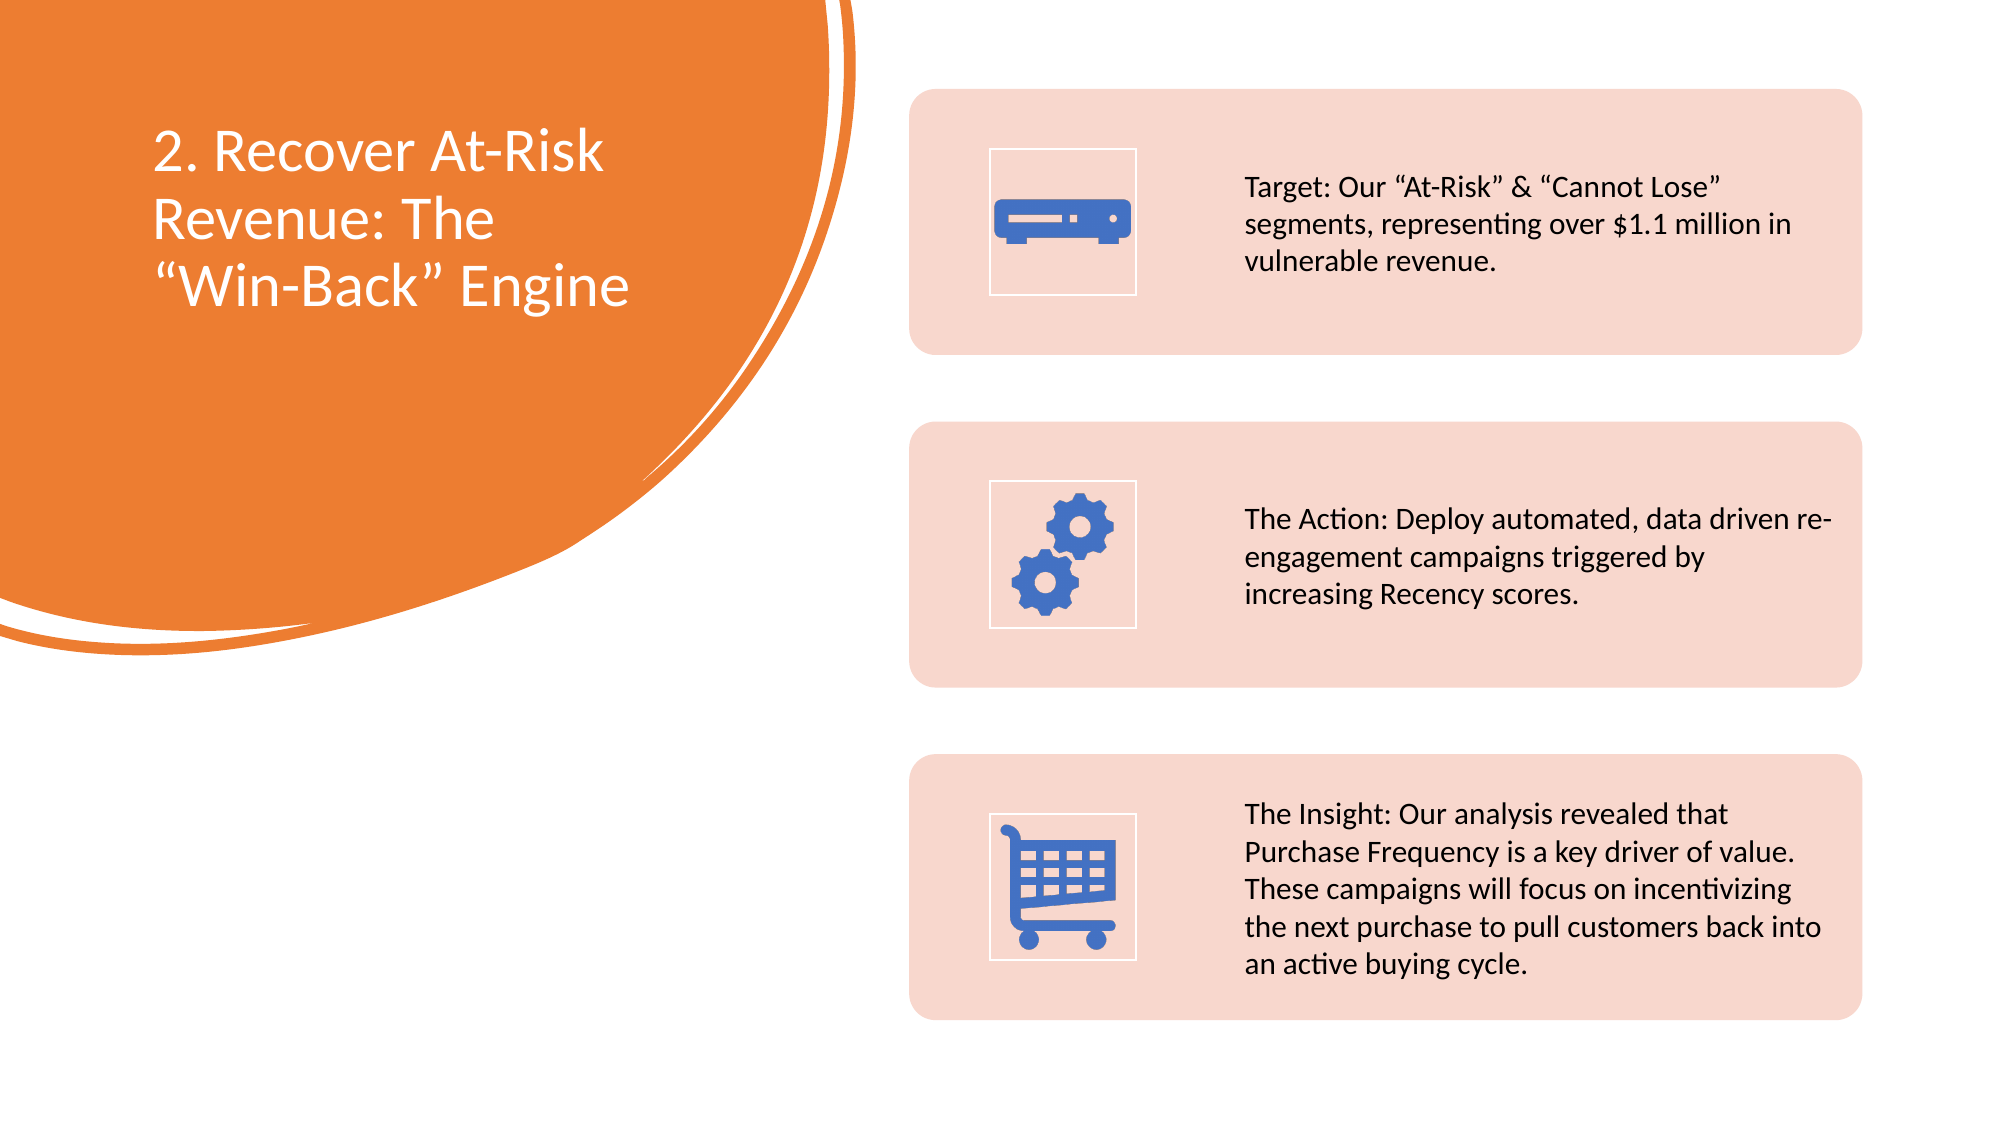

Target: Our “At-Risk” & “Cannot Lose” segments, representing over $1.1 million in vulnerable revenue.
The Action: Deploy automated, data driven re-engagement campaigns triggered by increasing Recency scores.
The Insight: Our analysis revealed that Purchase Frequency is a key driver of value. These campaigns will focus on incentivizing the next purchase to pull customers back into an active buying cycle.
# 2. Recover At-Risk Revenue: The “Win-Back” Engine